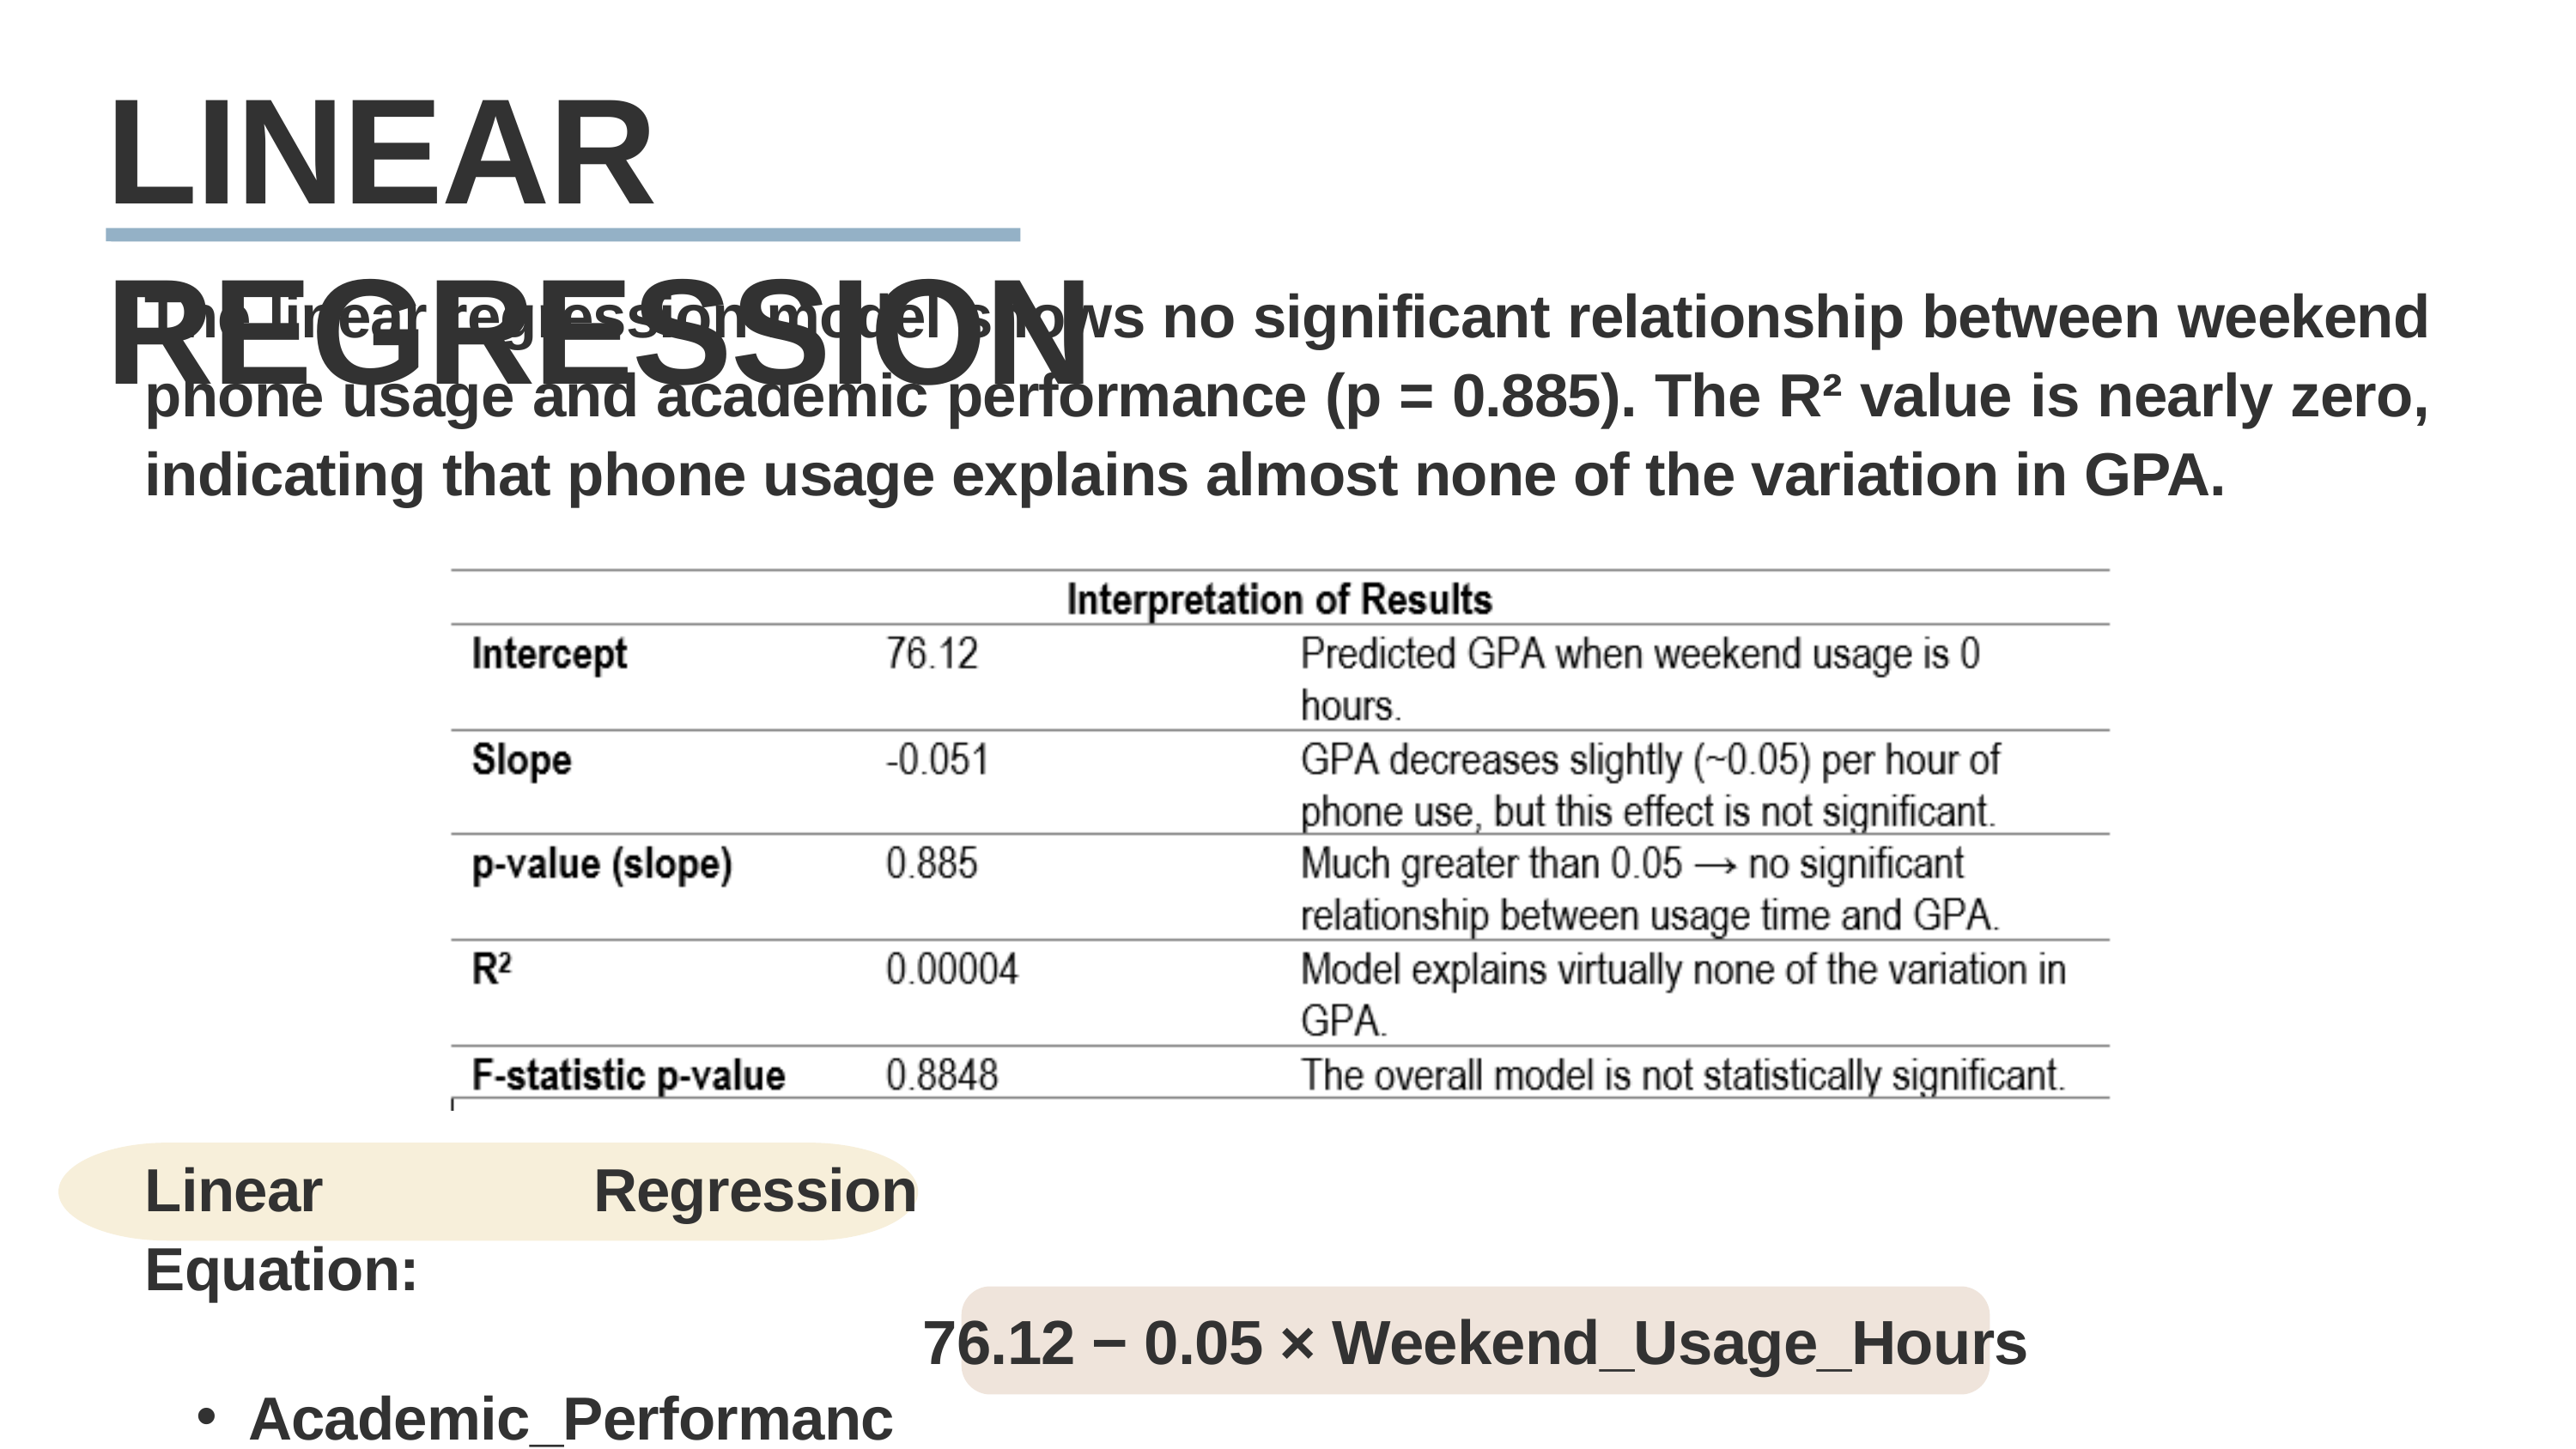

LINEAR REGRESSION

The linear regression model shows no significant relationship between weekend phone usage and academic performance (p = 0.885). The R² value is nearly zero, indicating that phone usage explains almost none of the variation in GPA.

Linear Regression Equation:

Academic_Performance =

76.12 − 0.05 × Weekend_Usage_Hours